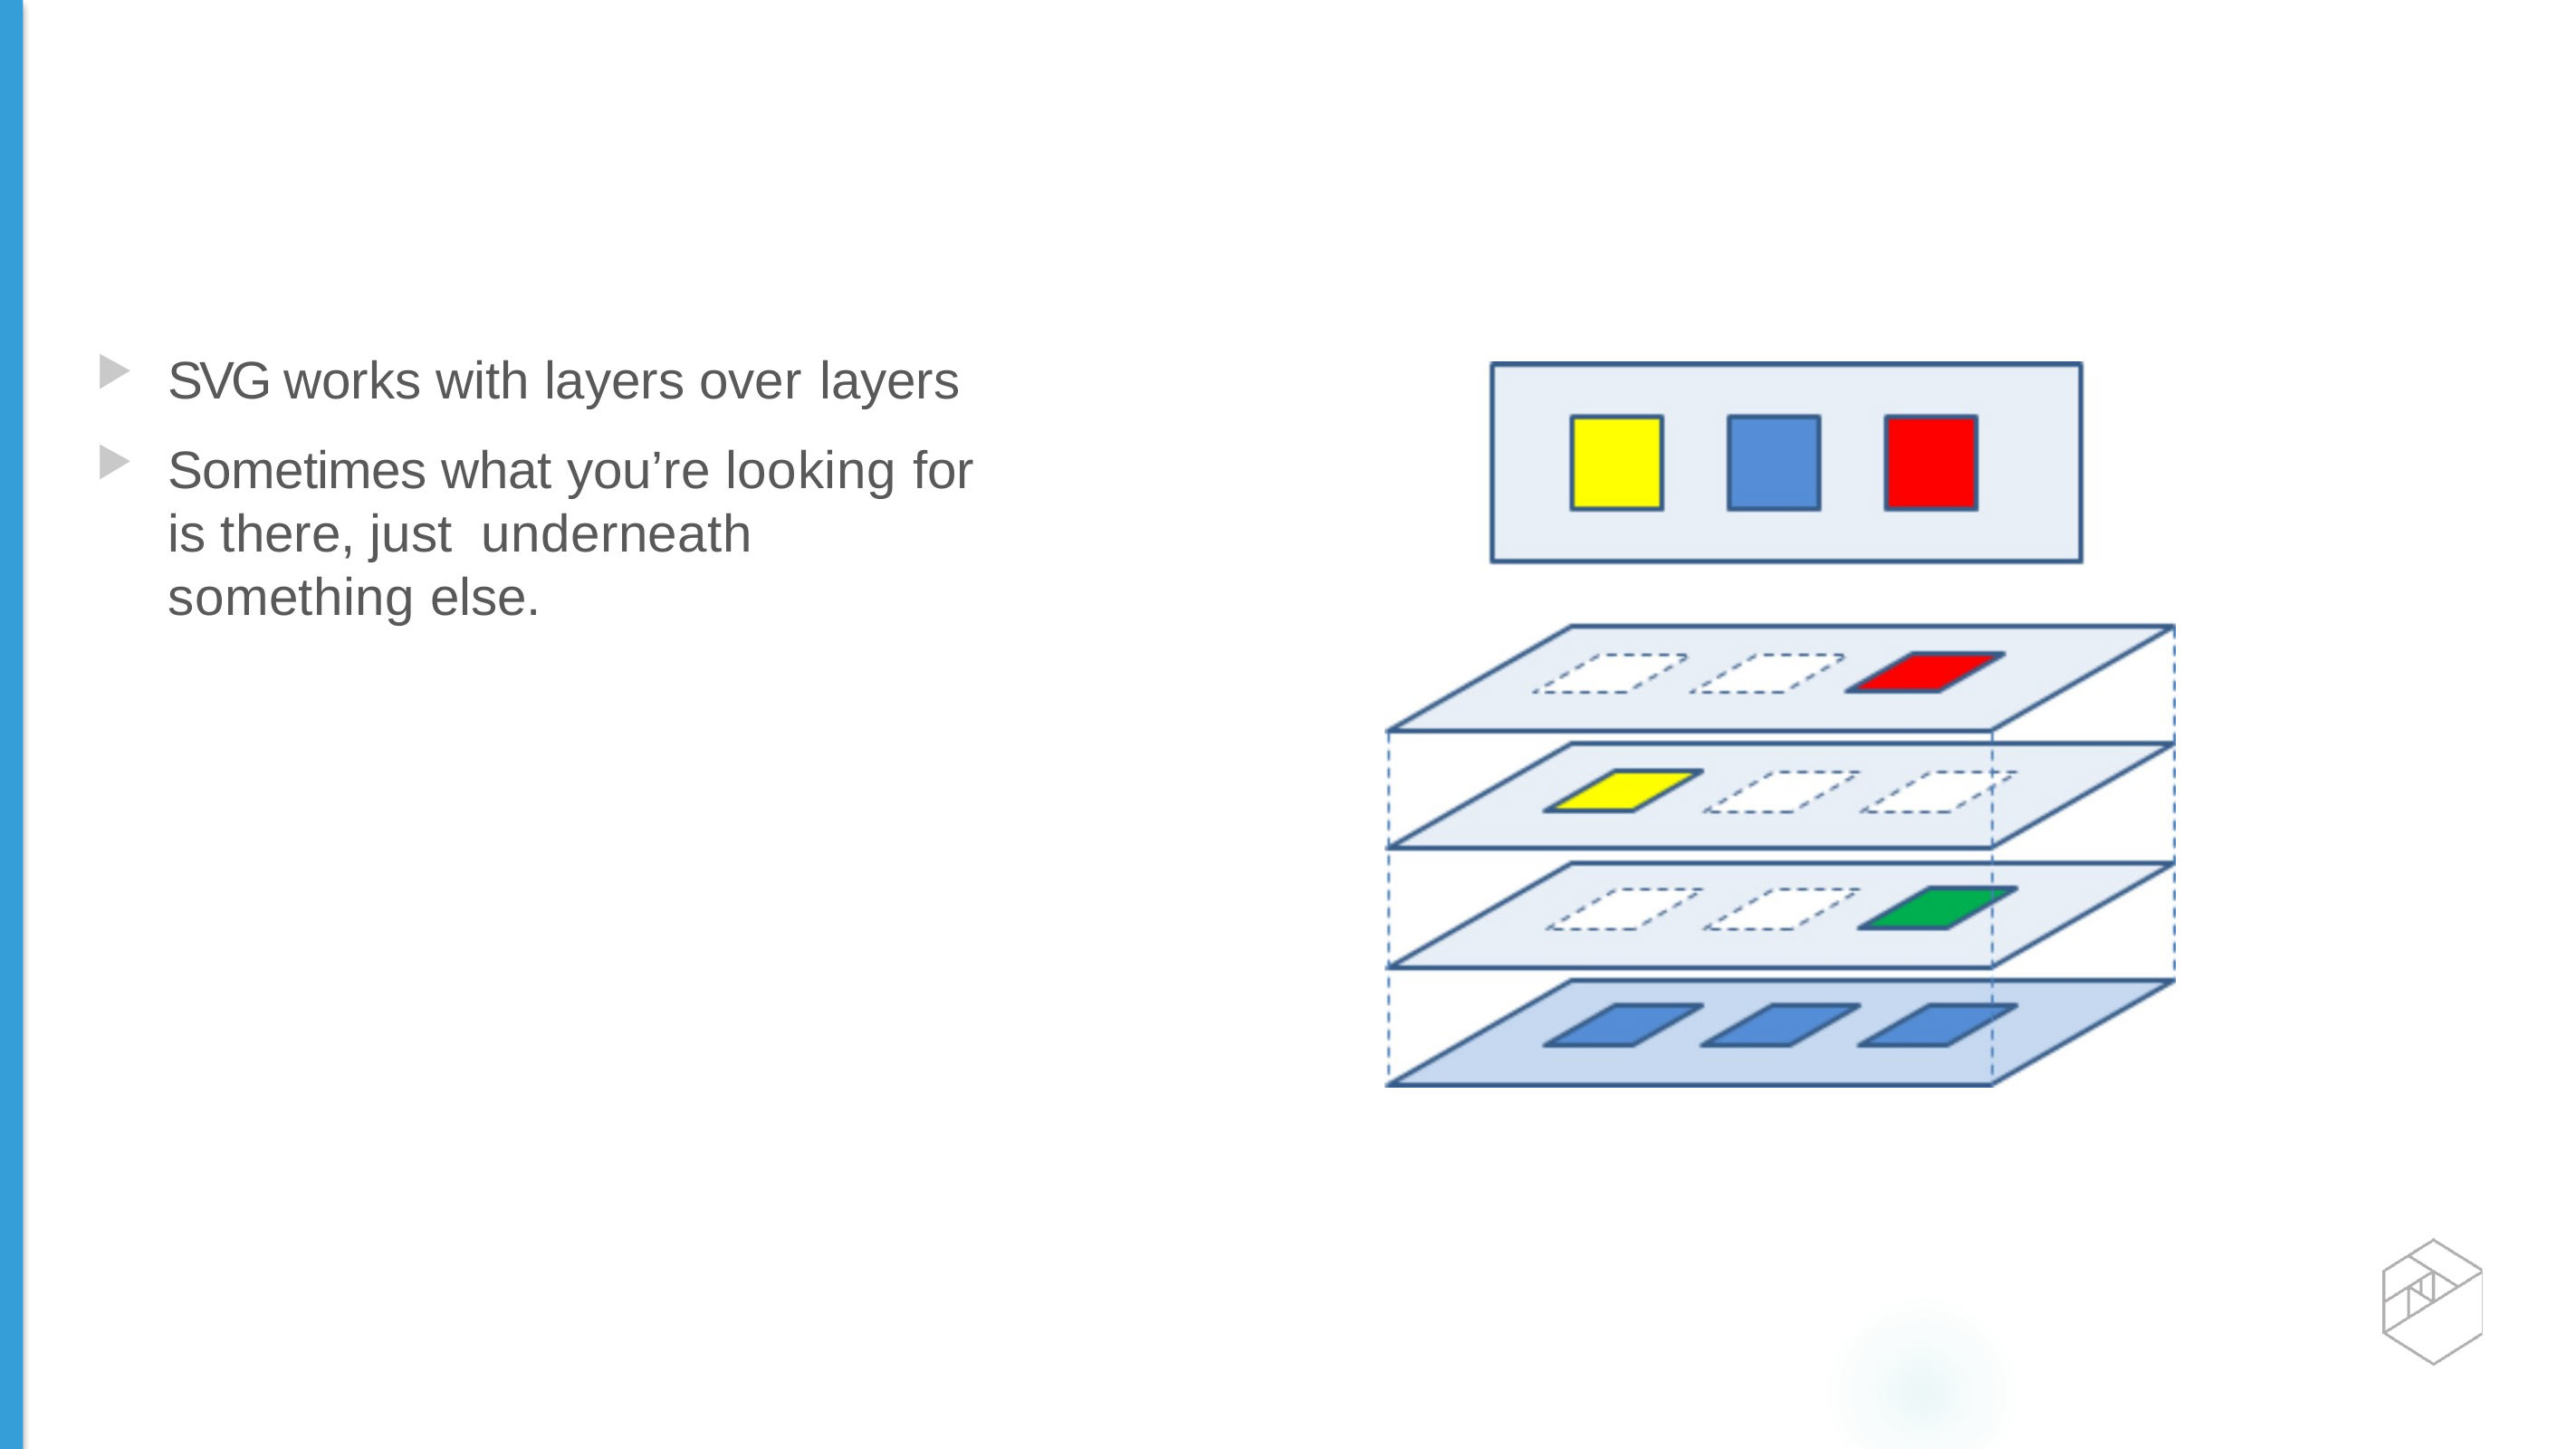

#
SVG works with layers over layers
Sometimes what you’re looking for is there, just  underneath something else.